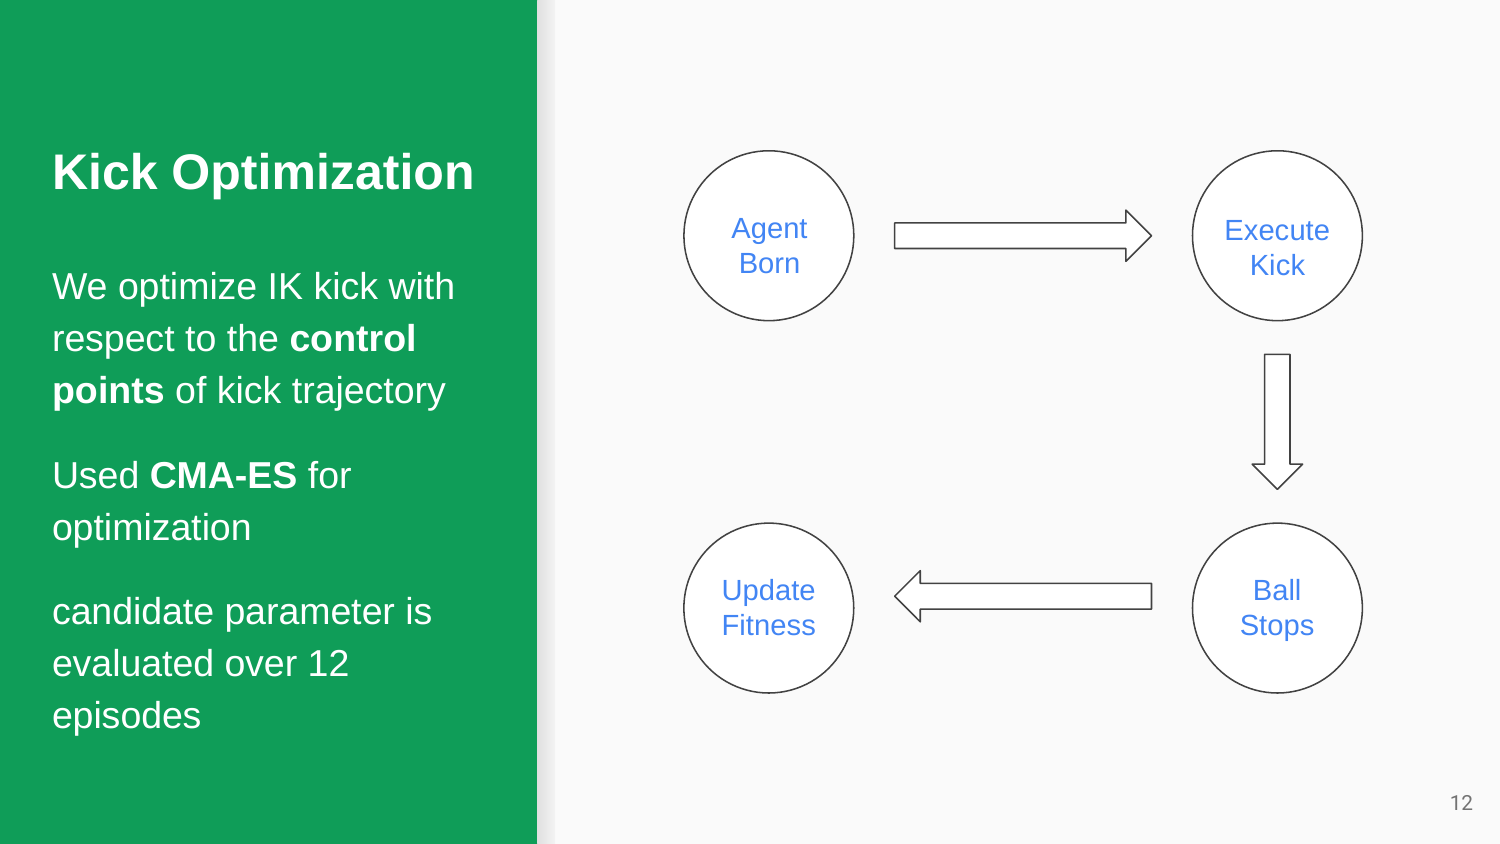

# Kick Optimization

Agent Born
Execute Kick

We optimize IK kick with respect to the control points of kick trajectory
Used CMA-ES for optimization
candidate parameter is evaluated over 12 episodes

Update Fitness
Ball Stops

12